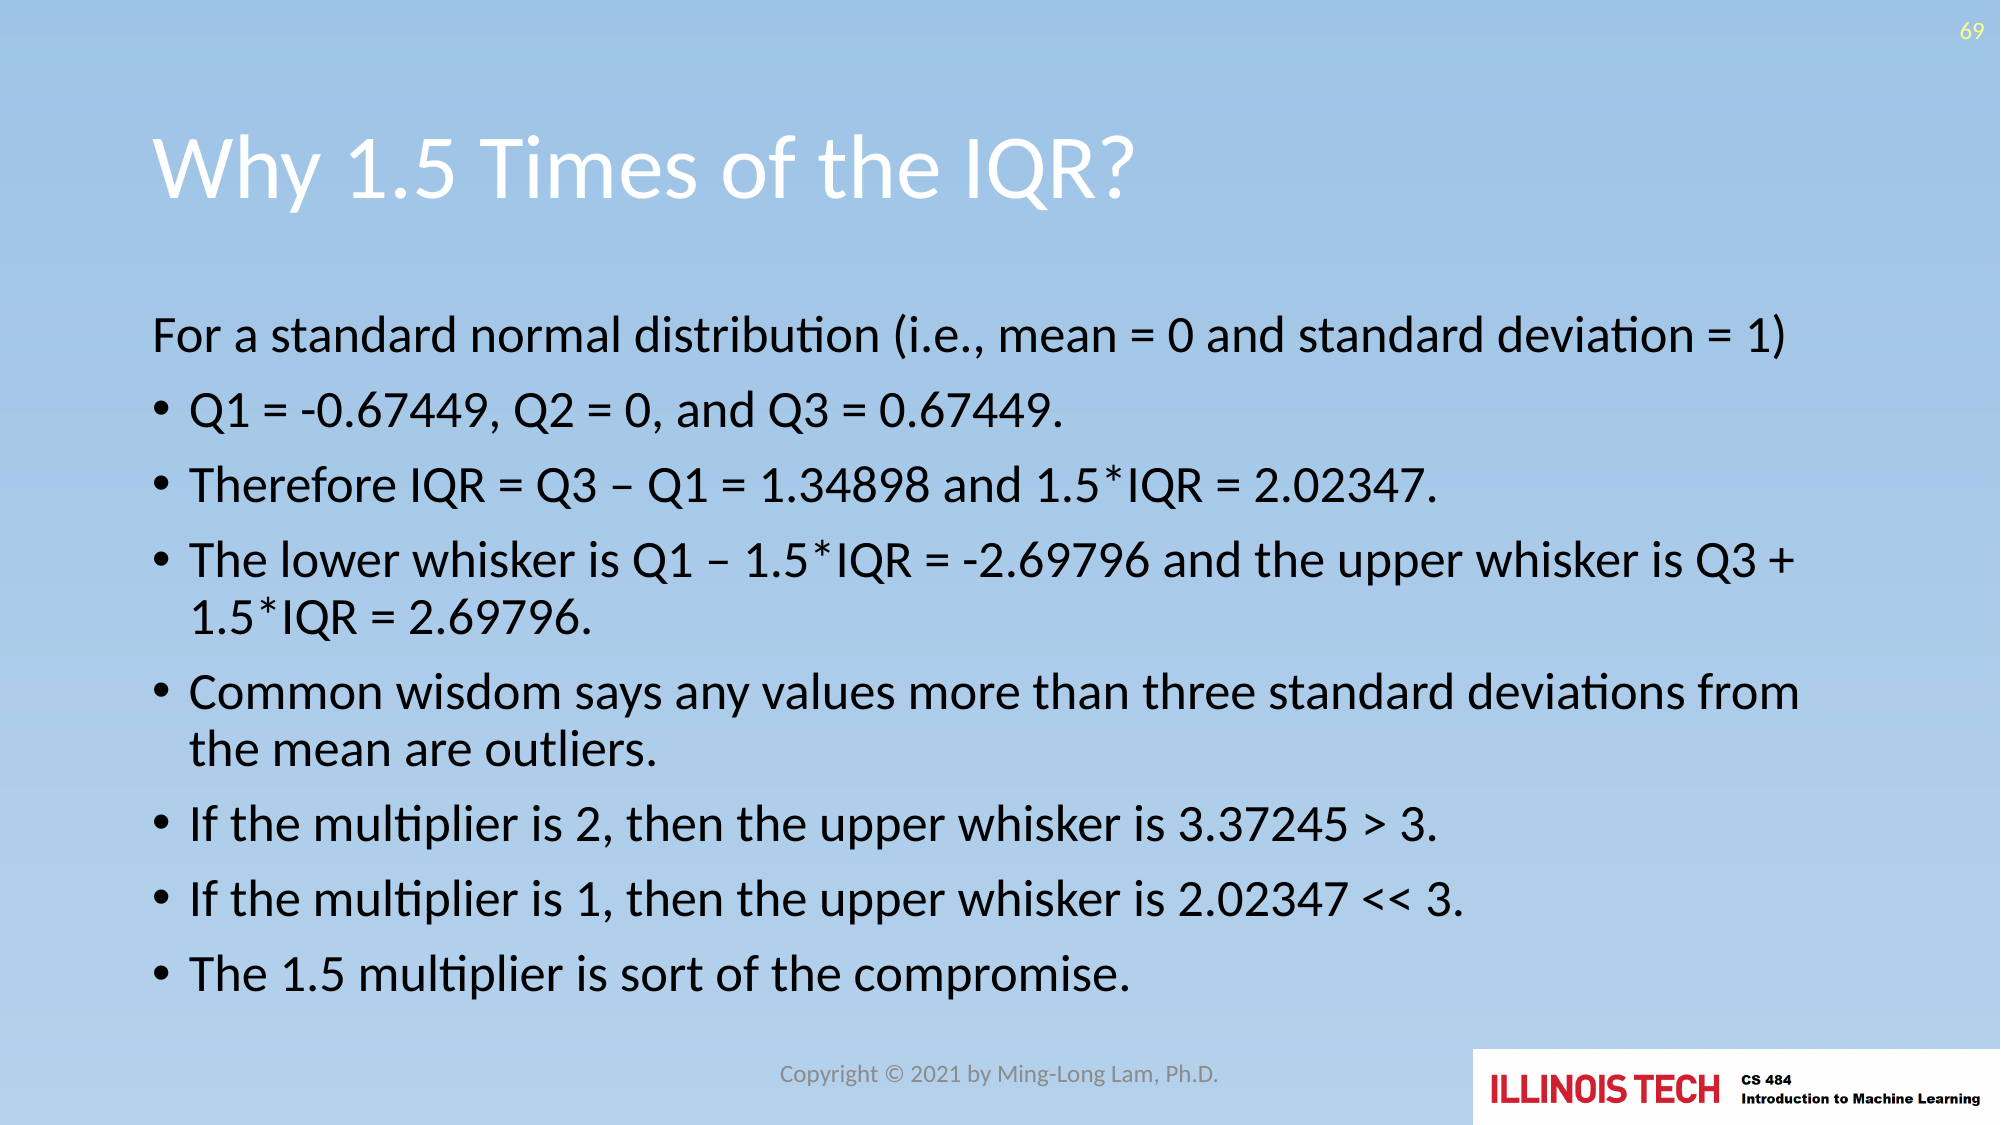

69
# Why 1.5 Times of the IQR?
For a standard normal distribution (i.e., mean = 0 and standard deviation = 1)
Q1 = -0.67449, Q2 = 0, and Q3 = 0.67449.
Therefore IQR = Q3 – Q1 = 1.34898 and 1.5*IQR = 2.02347.
The lower whisker is Q1 – 1.5*IQR = -2.69796 and the upper whisker is Q3 + 1.5*IQR = 2.69796.
Common wisdom says any values more than three standard deviations from the mean are outliers.
If the multiplier is 2, then the upper whisker is 3.37245 > 3.
If the multiplier is 1, then the upper whisker is 2.02347 << 3.
The 1.5 multiplier is sort of the compromise.

Copyright © 2021 by Ming-Long Lam, Ph.D.